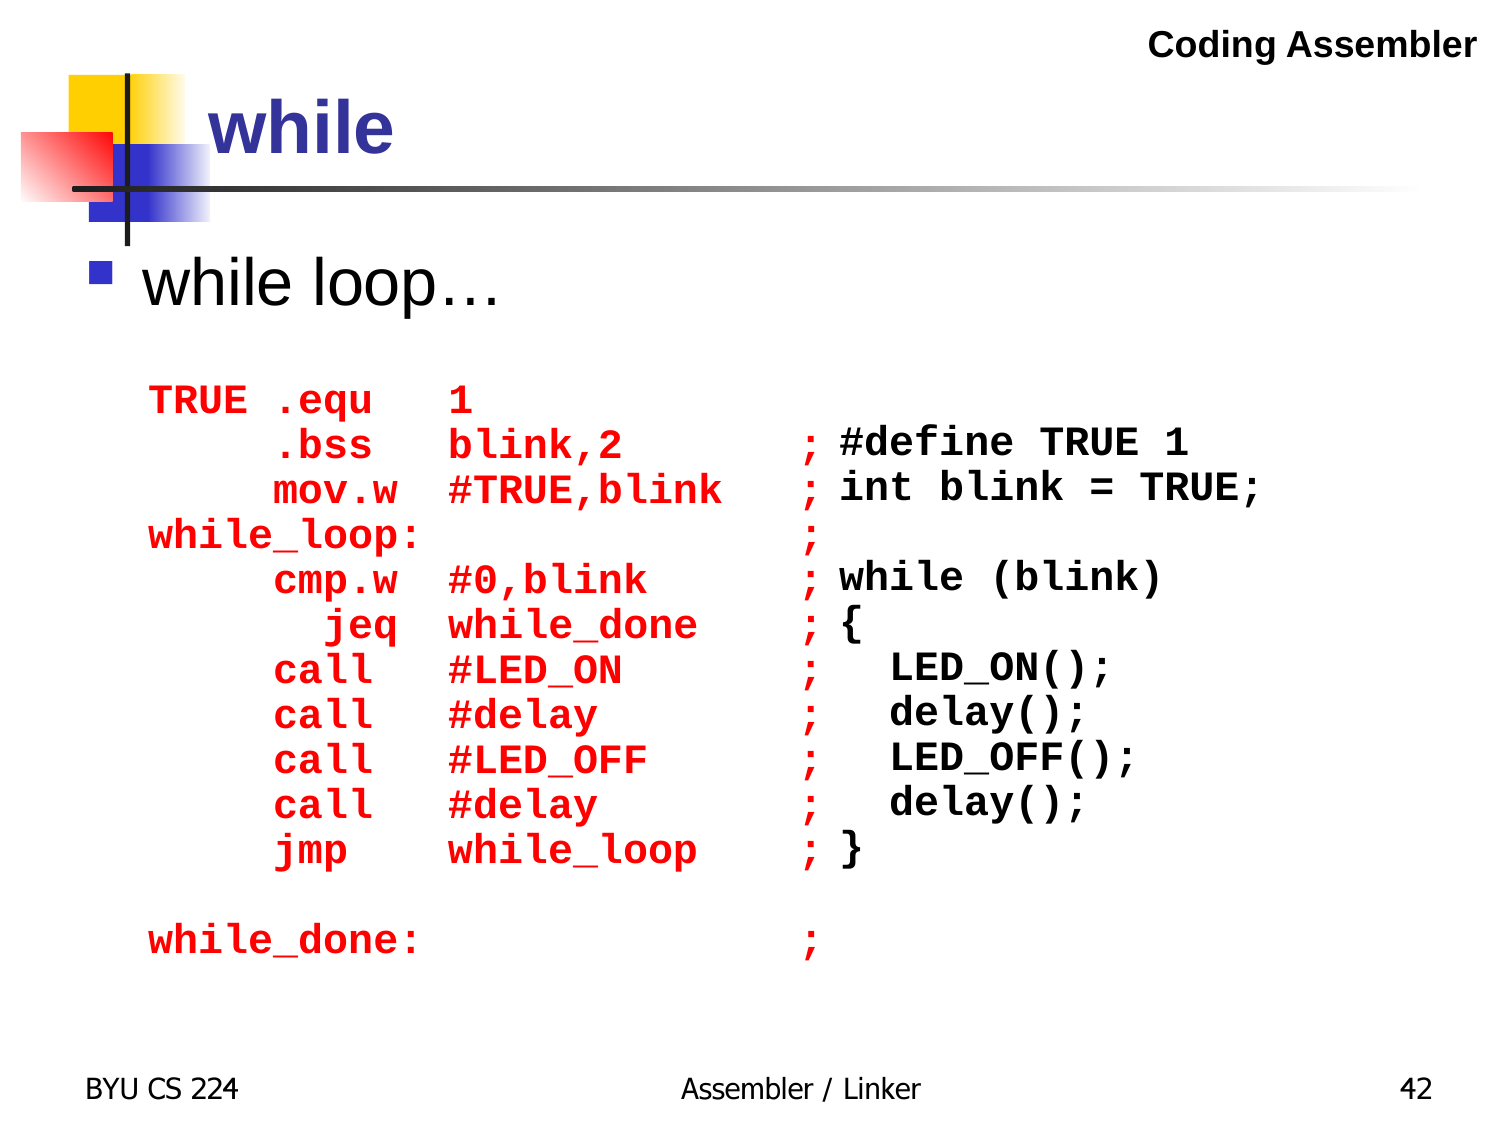

Coding Assembler
# while
while loop…
TRUE .equ   1
     .bss   blink,2       ;
     mov.w  #TRUE,blink   ;
while_loop:               ;
     cmp.w  #0,blink      ;
       jeq  while_done    ;
     call   #LED_ON       ;
     call   #delay        ;
     call   #LED_OFF      ;
     call   #delay        ;
     jmp    while_loop    ;

while_done:               ;
#define TRUE 1
int blink = TRUE;

while (blink)
{
  LED_ON();
  delay();
  LED_OFF();
  delay();
}
BYU CS 224
Assembler / Linker
42